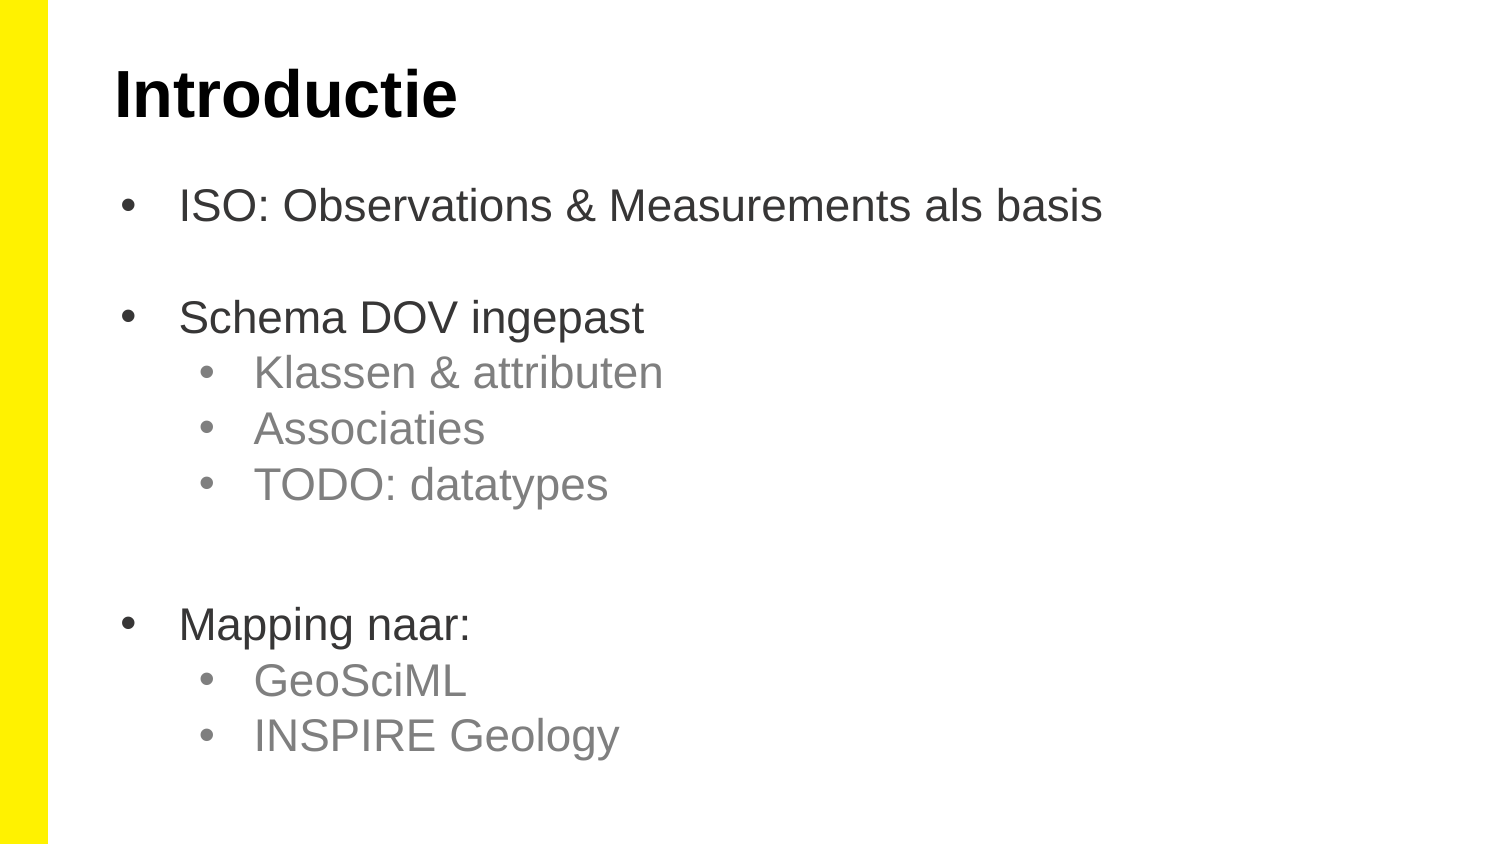

Introductie
ISO: Observations & Measurements als basis

Schema DOV ingepast
Klassen & attributen
Associaties
TODO: datatypes

Mapping naar:
GeoSciML
INSPIRE Geology